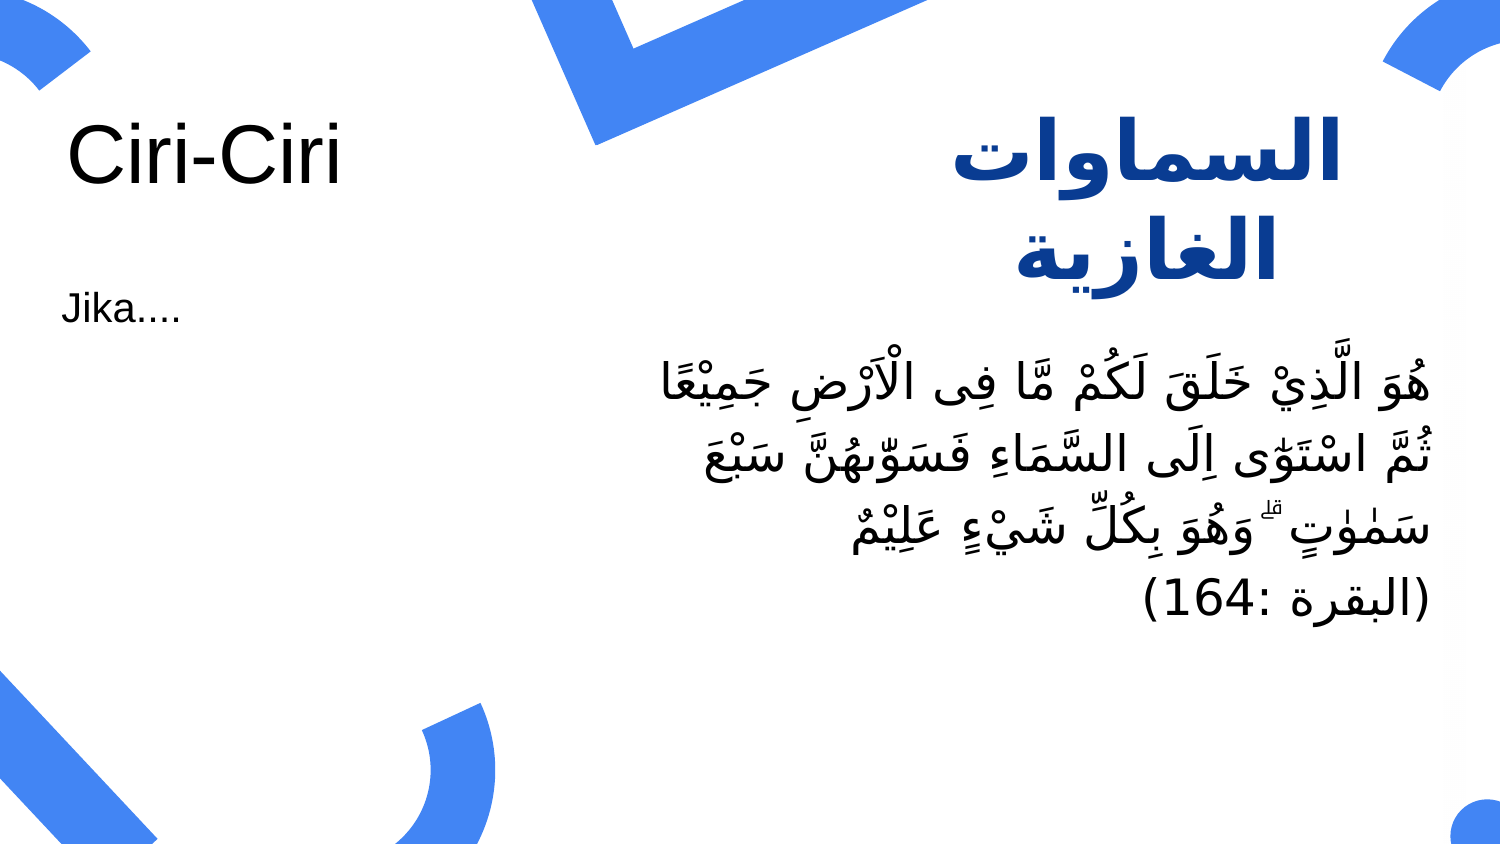

السماوات الغازية
Ciri-Ciri
01

اَوْ كَصَيِّبٍ مِّنَ السَّمَاءِ فِيْهِ ظُلُمٰتٌ وَّرَعْدٌ وَّبَرْقٌۚ
(البقرة :19)
الَّذِيْ جَعَلَ لَكُمُ الْاَرْضَ فِرَاشًا وَّ السَّمَاءَ بِنَاءً ۖ
(البقرة :22)
هُوَ الَّذِيْ خَلَقَ لَكُمْ مَّا فِى الْاَرْضِ جَمِيْعًا ثُمَّ اسْتَوٰٓى اِلَى السَّمَاءِ فَسَوّٰىهُنَّ سَبْعَ سَمٰوٰتٍ ۗ (البقرة :29)

Jika....
الغازية
السماوات
هُوَ الَّذِيْ خَلَقَ لَكُمْ مَّا فِى الْاَرْضِ جَمِيْعًا ثُمَّ اسْتَوٰٓى اِلَى السَّمَاءِ فَسَوّٰىهُنَّ سَبْعَ سَمٰوٰتٍ ۗ وَهُوَ بِكُلِّ شَيْءٍ عَلِيْمٌ  (البقرة :164)
Langit Al-Ghaziyyah